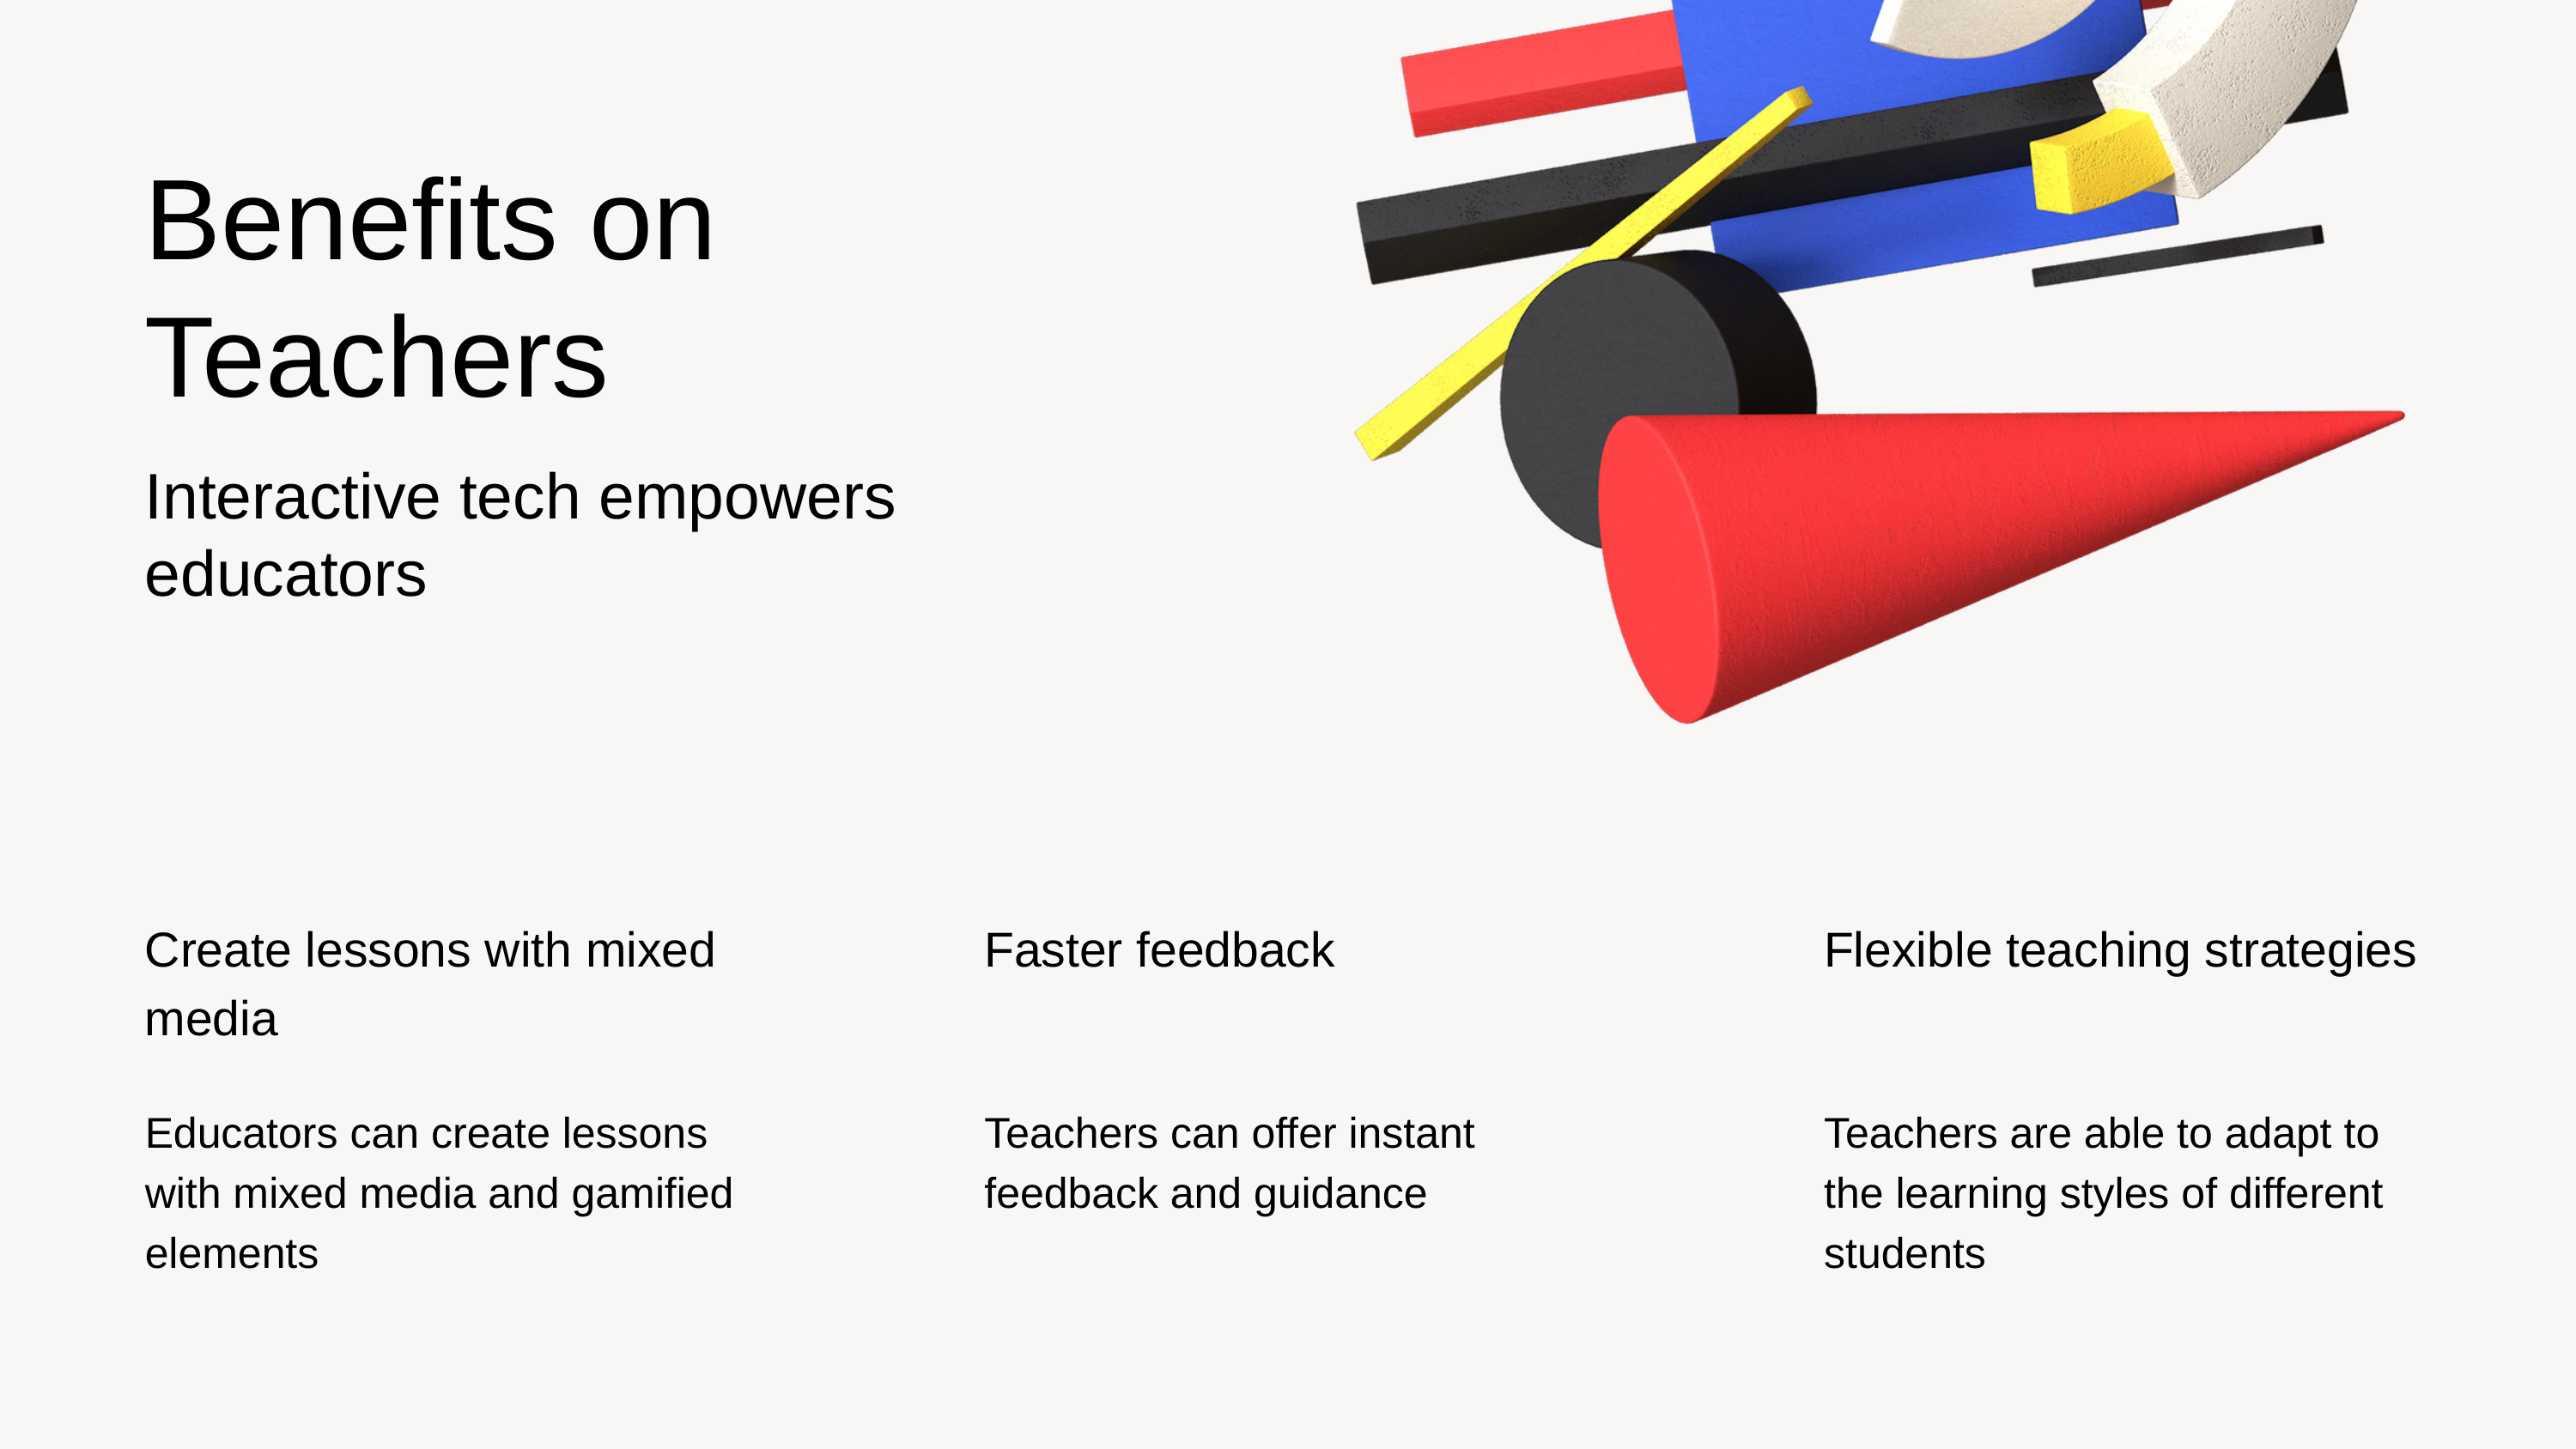

Benefits on Teachers
Interactive tech empowers educators
Create lessons with mixed media
Educators can create lessons with mixed media and gamified elements
Faster feedback
Teachers can offer instant feedback and guidance
Flexible teaching strategies
Teachers are able to adapt to the learning styles of different students